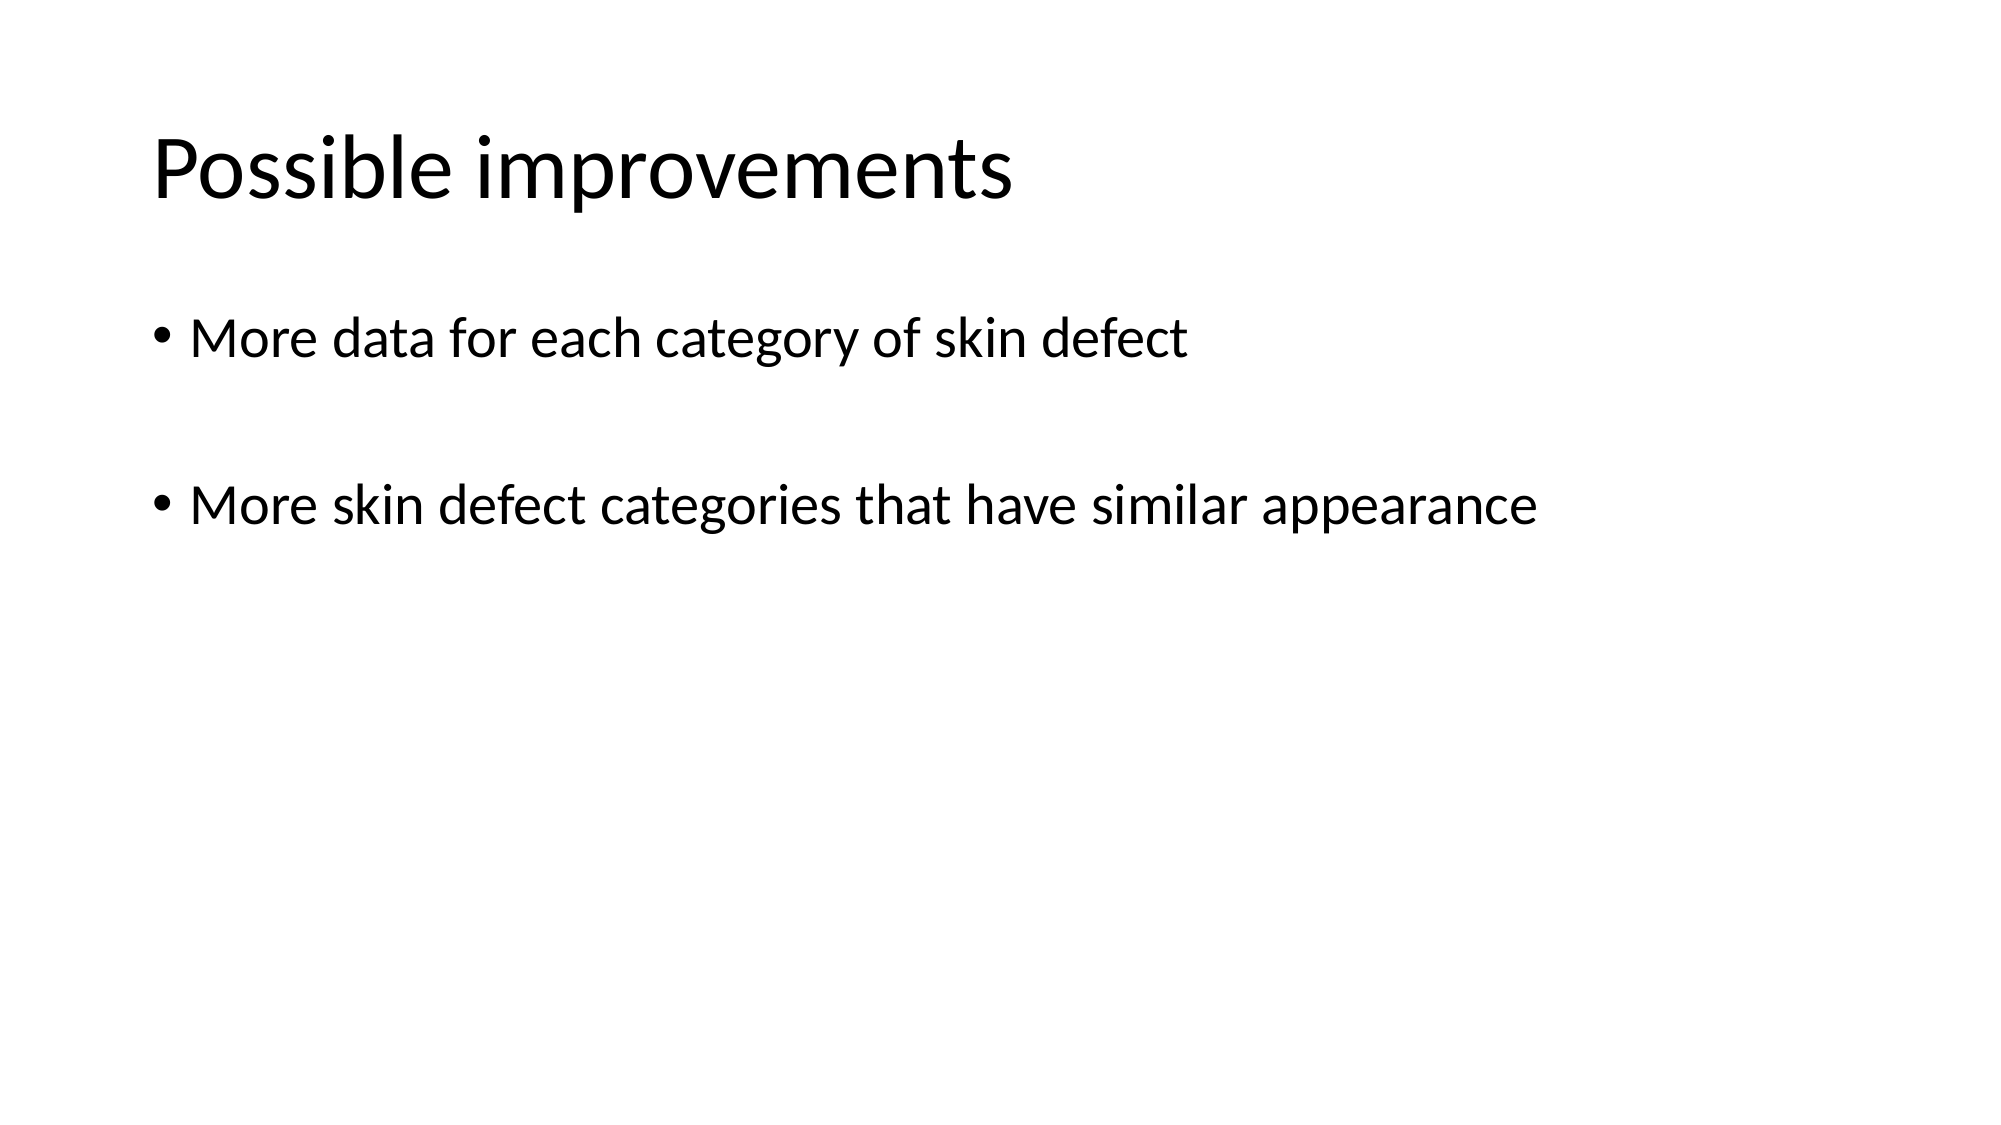

# Possible improvements
More data for each category of skin defect

More skin defect categories that have similar appearance